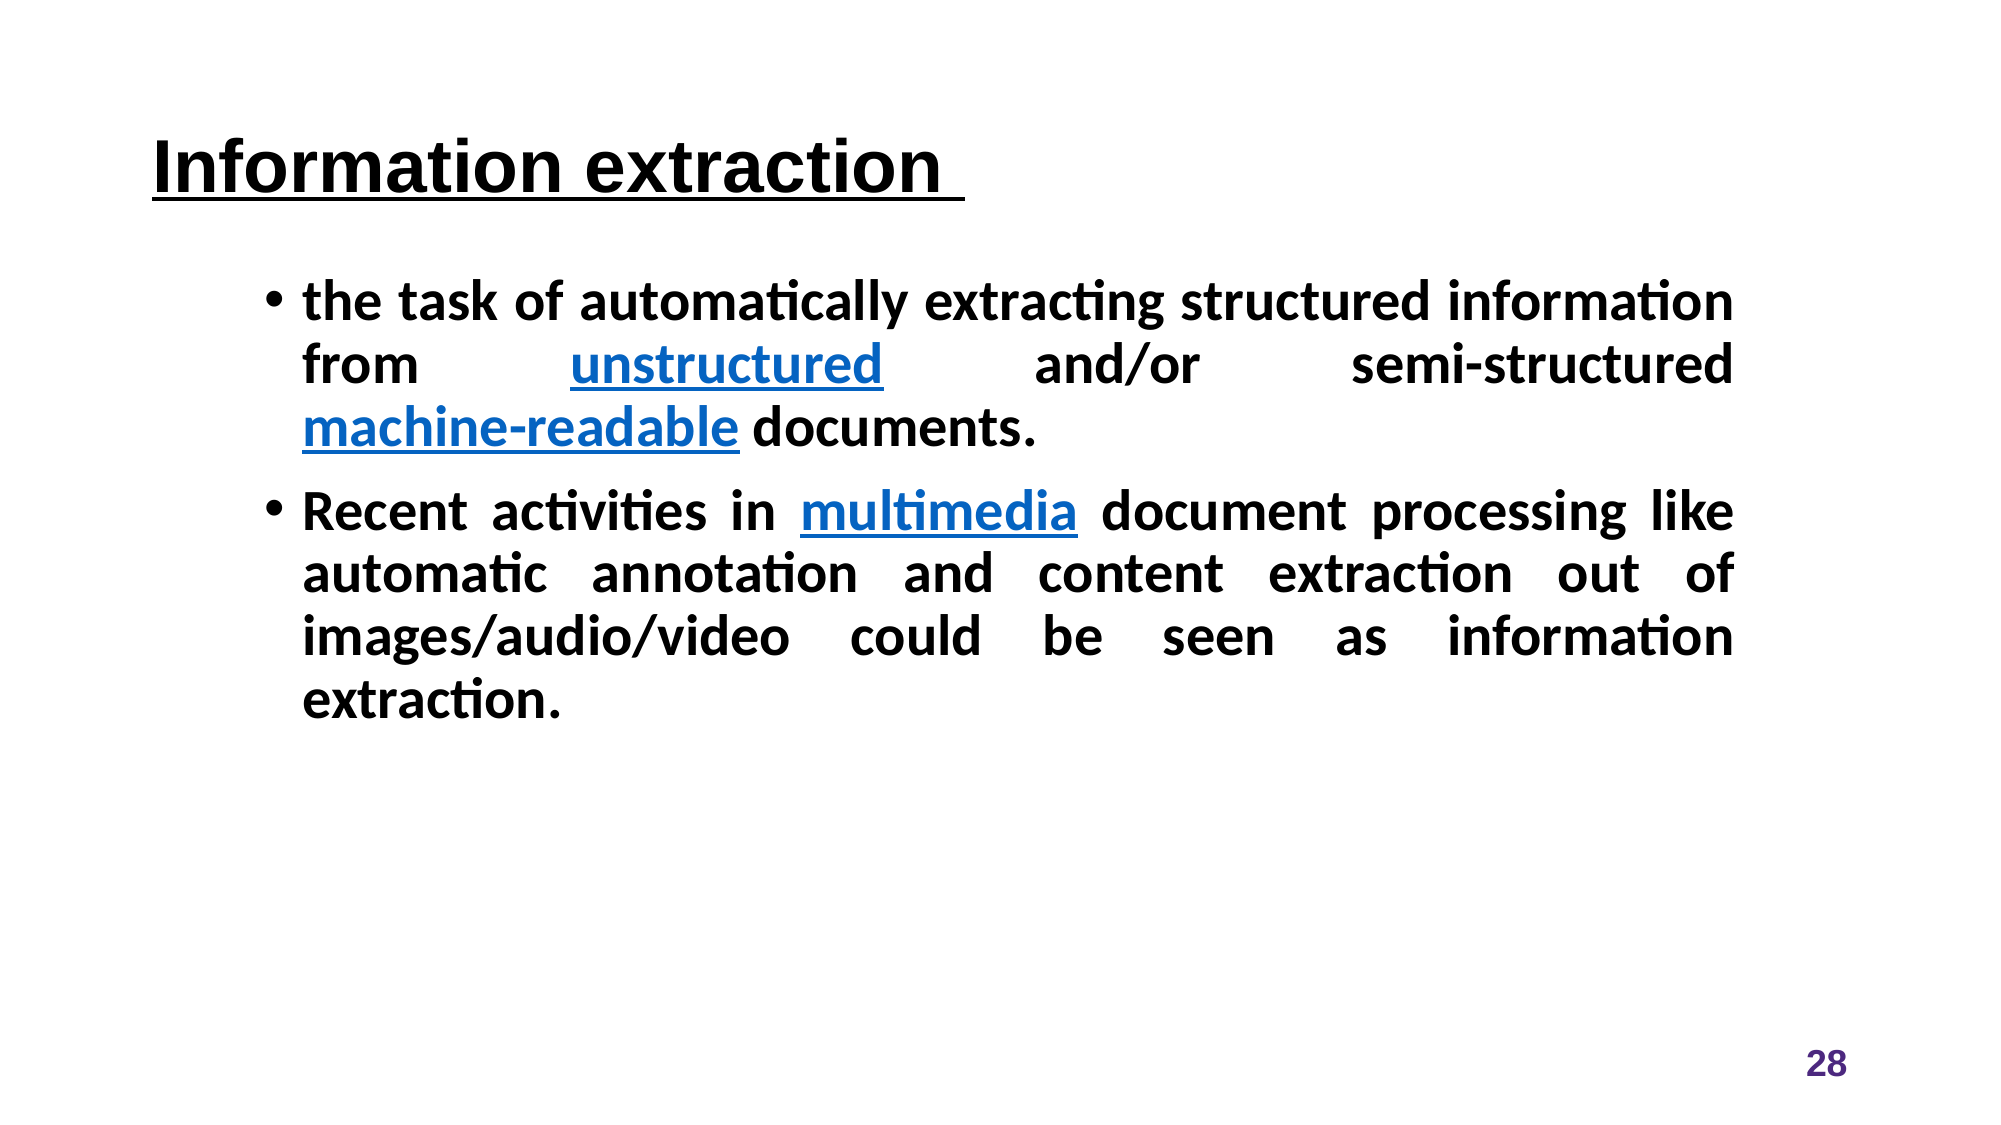

# Information extraction
the task of automatically extracting structured information from unstructured and/or semi-structured machine-readable documents.
Recent activities in multimedia document processing like automatic annotation and content extraction out of images/audio/video could be seen as information extraction.